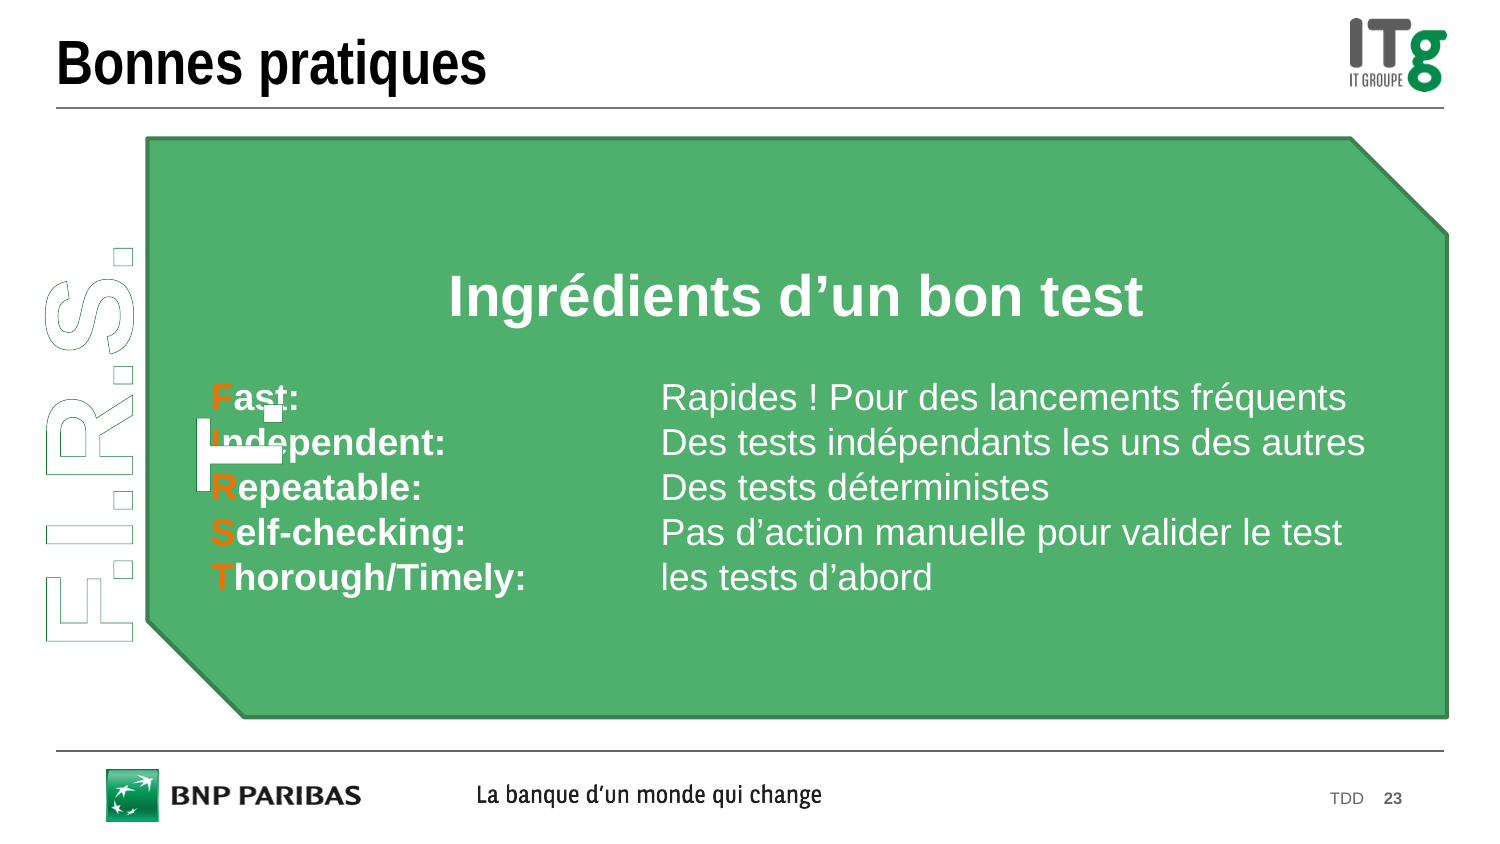

# Bonnes pratiques
Ingrédients d’un bon test

Fast: 			Rapides ! Pour des lancements fréquents
Independent: 		Des tests indépendants les uns des autres
Repeatable: 		Des tests déterministes
Self-checking: 		Pas d’action manuelle pour valider le test
Thorough/Timely:  	les tests d’abord
F.I.R.S.T.
TDD
23